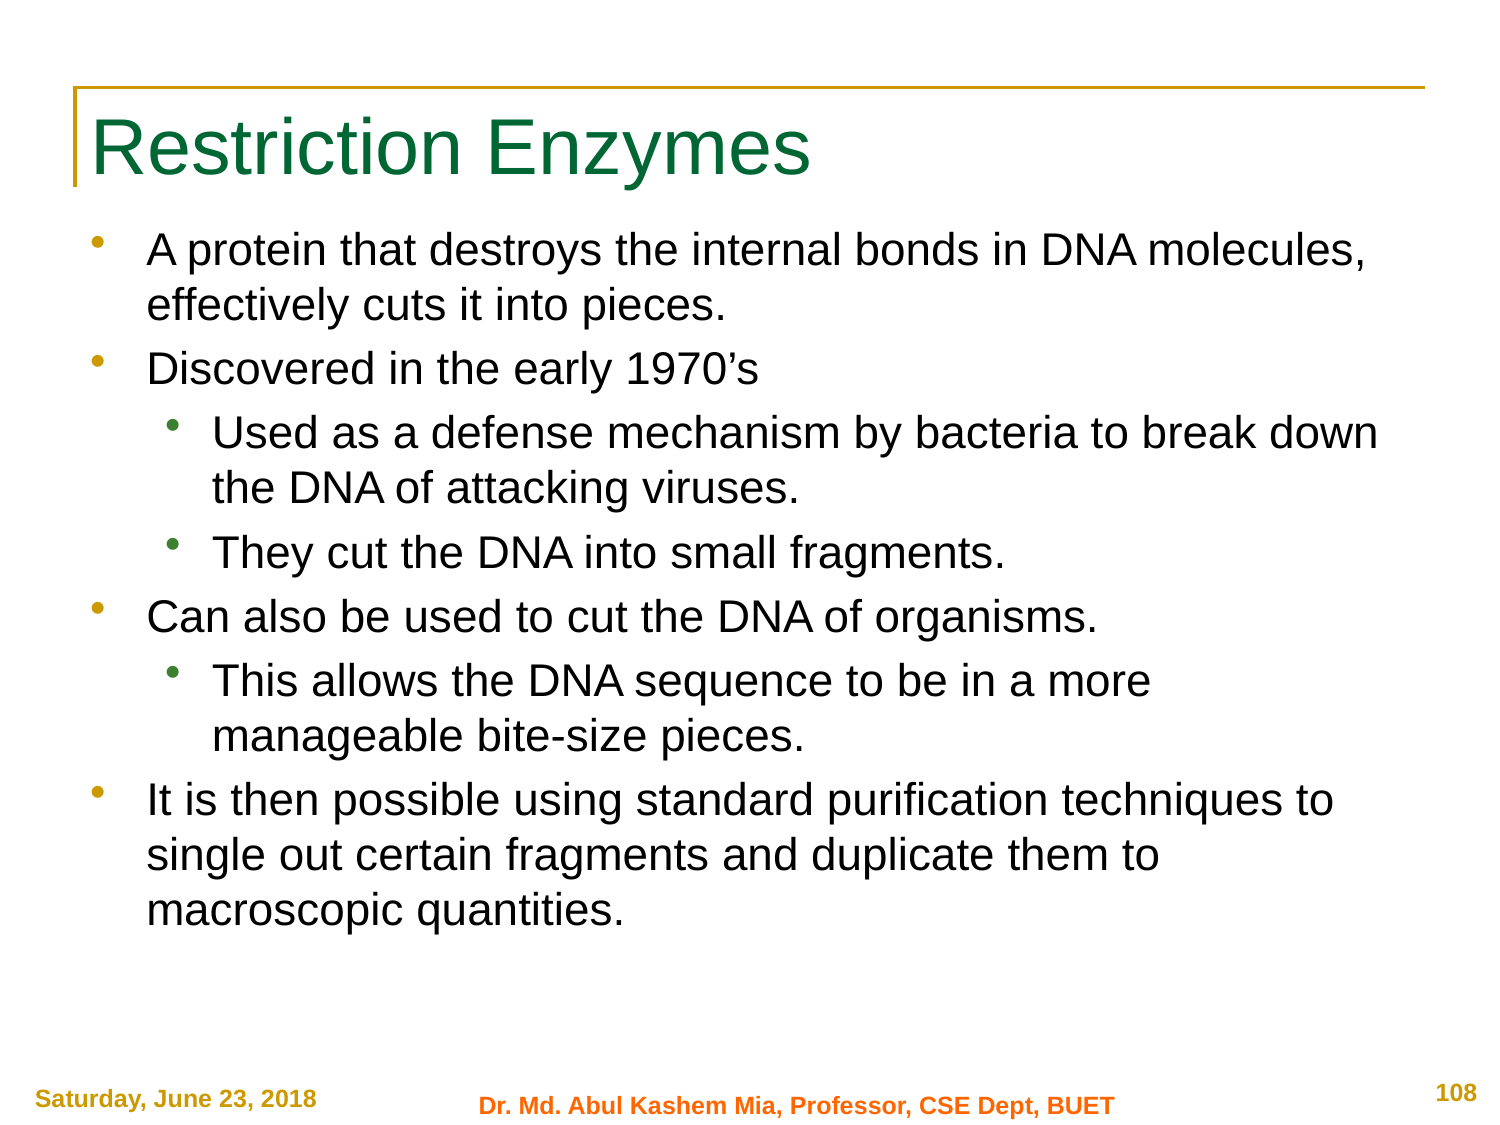

# Restriction Enzymes
A protein that destroys the internal bonds in DNA molecules, effectively cuts it into pieces.
Discovered in the early 1970’s
Used as a defense mechanism by bacteria to break down the DNA of attacking viruses.
They cut the DNA into small fragments.
Can also be used to cut the DNA of organisms.
This allows the DNA sequence to be in a more manageable bite-size pieces.
It is then possible using standard purification techniques to single out certain fragments and duplicate them to macroscopic quantities.